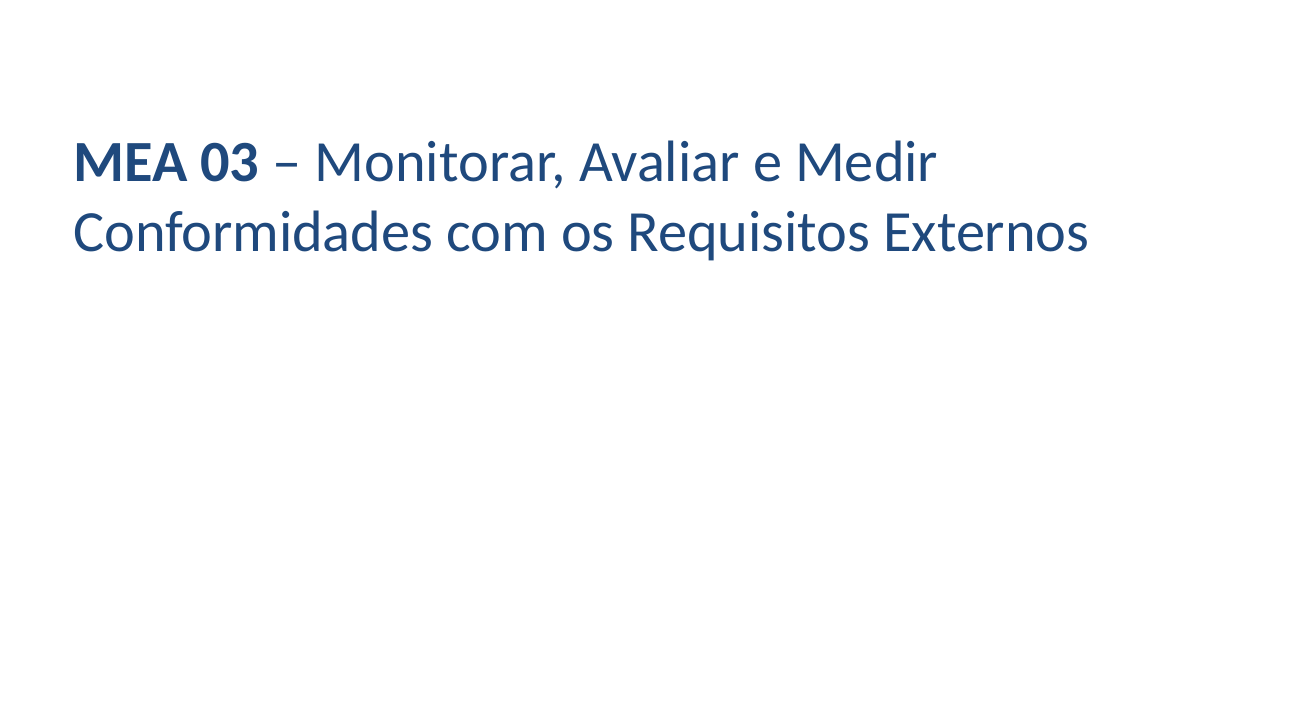

MEA 03 – Monitorar, Avaliar e Medir Conformidades com os Requisitos Externos